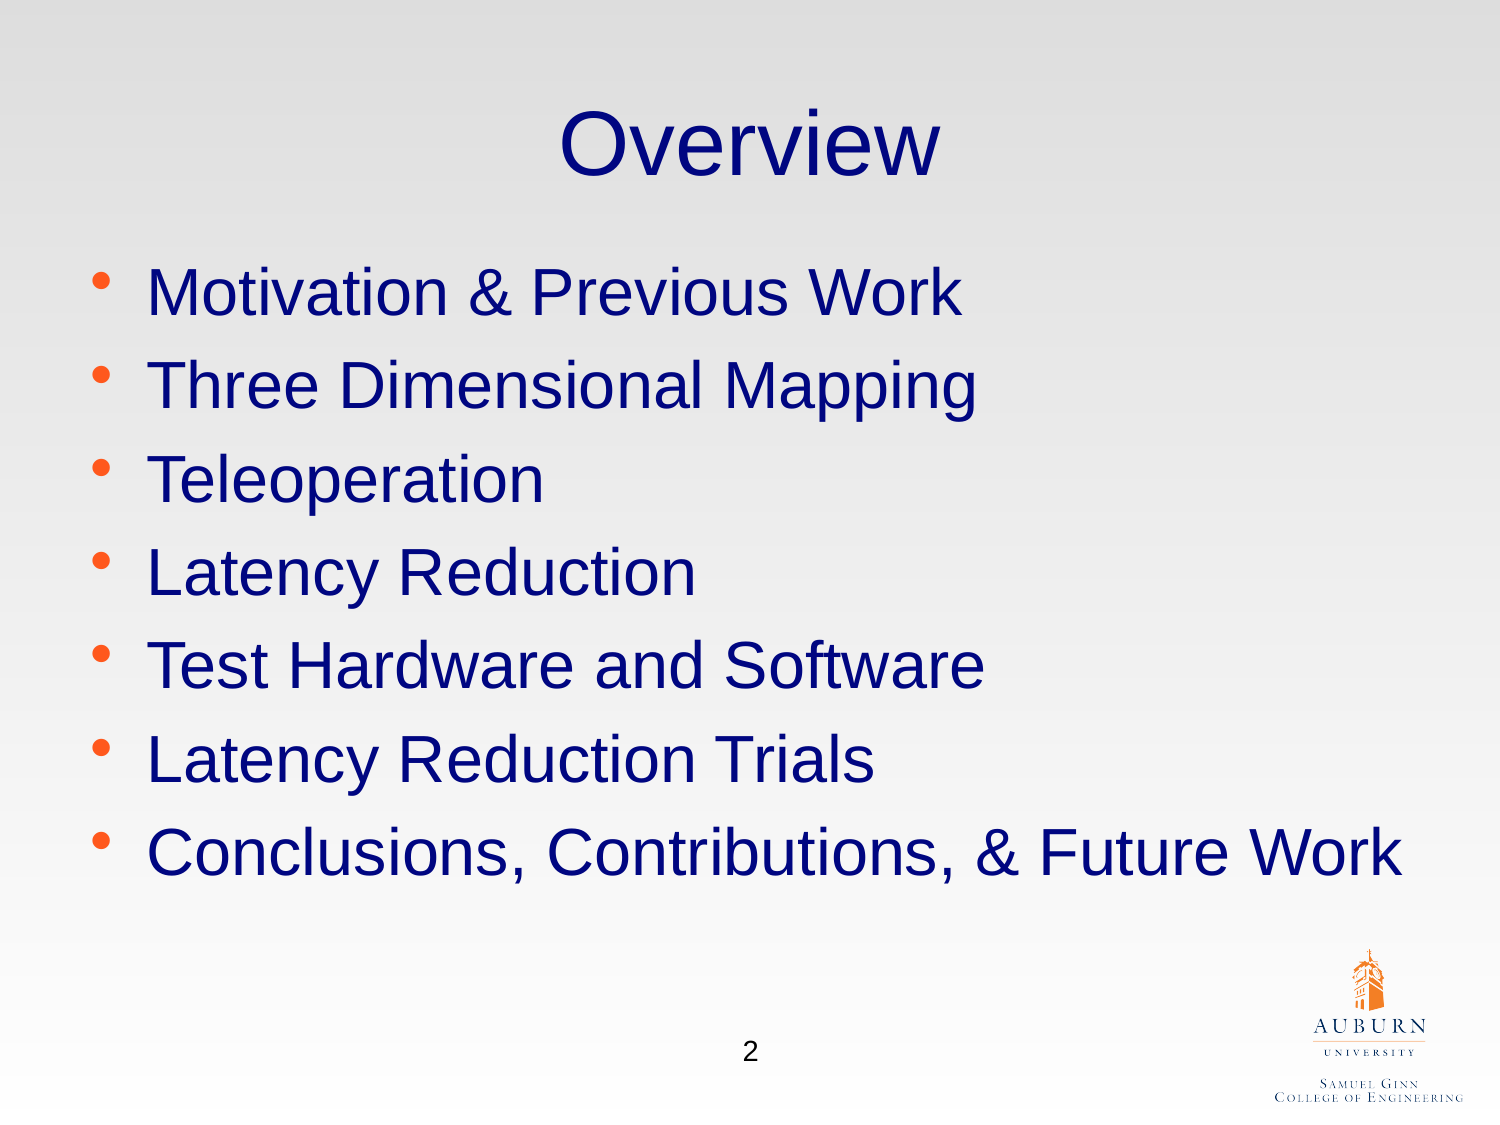

# Overview
Motivation & Previous Work
Three Dimensional Mapping
Teleoperation
Latency Reduction
Test Hardware and Software
Latency Reduction Trials
Conclusions, Contributions, & Future Work
2